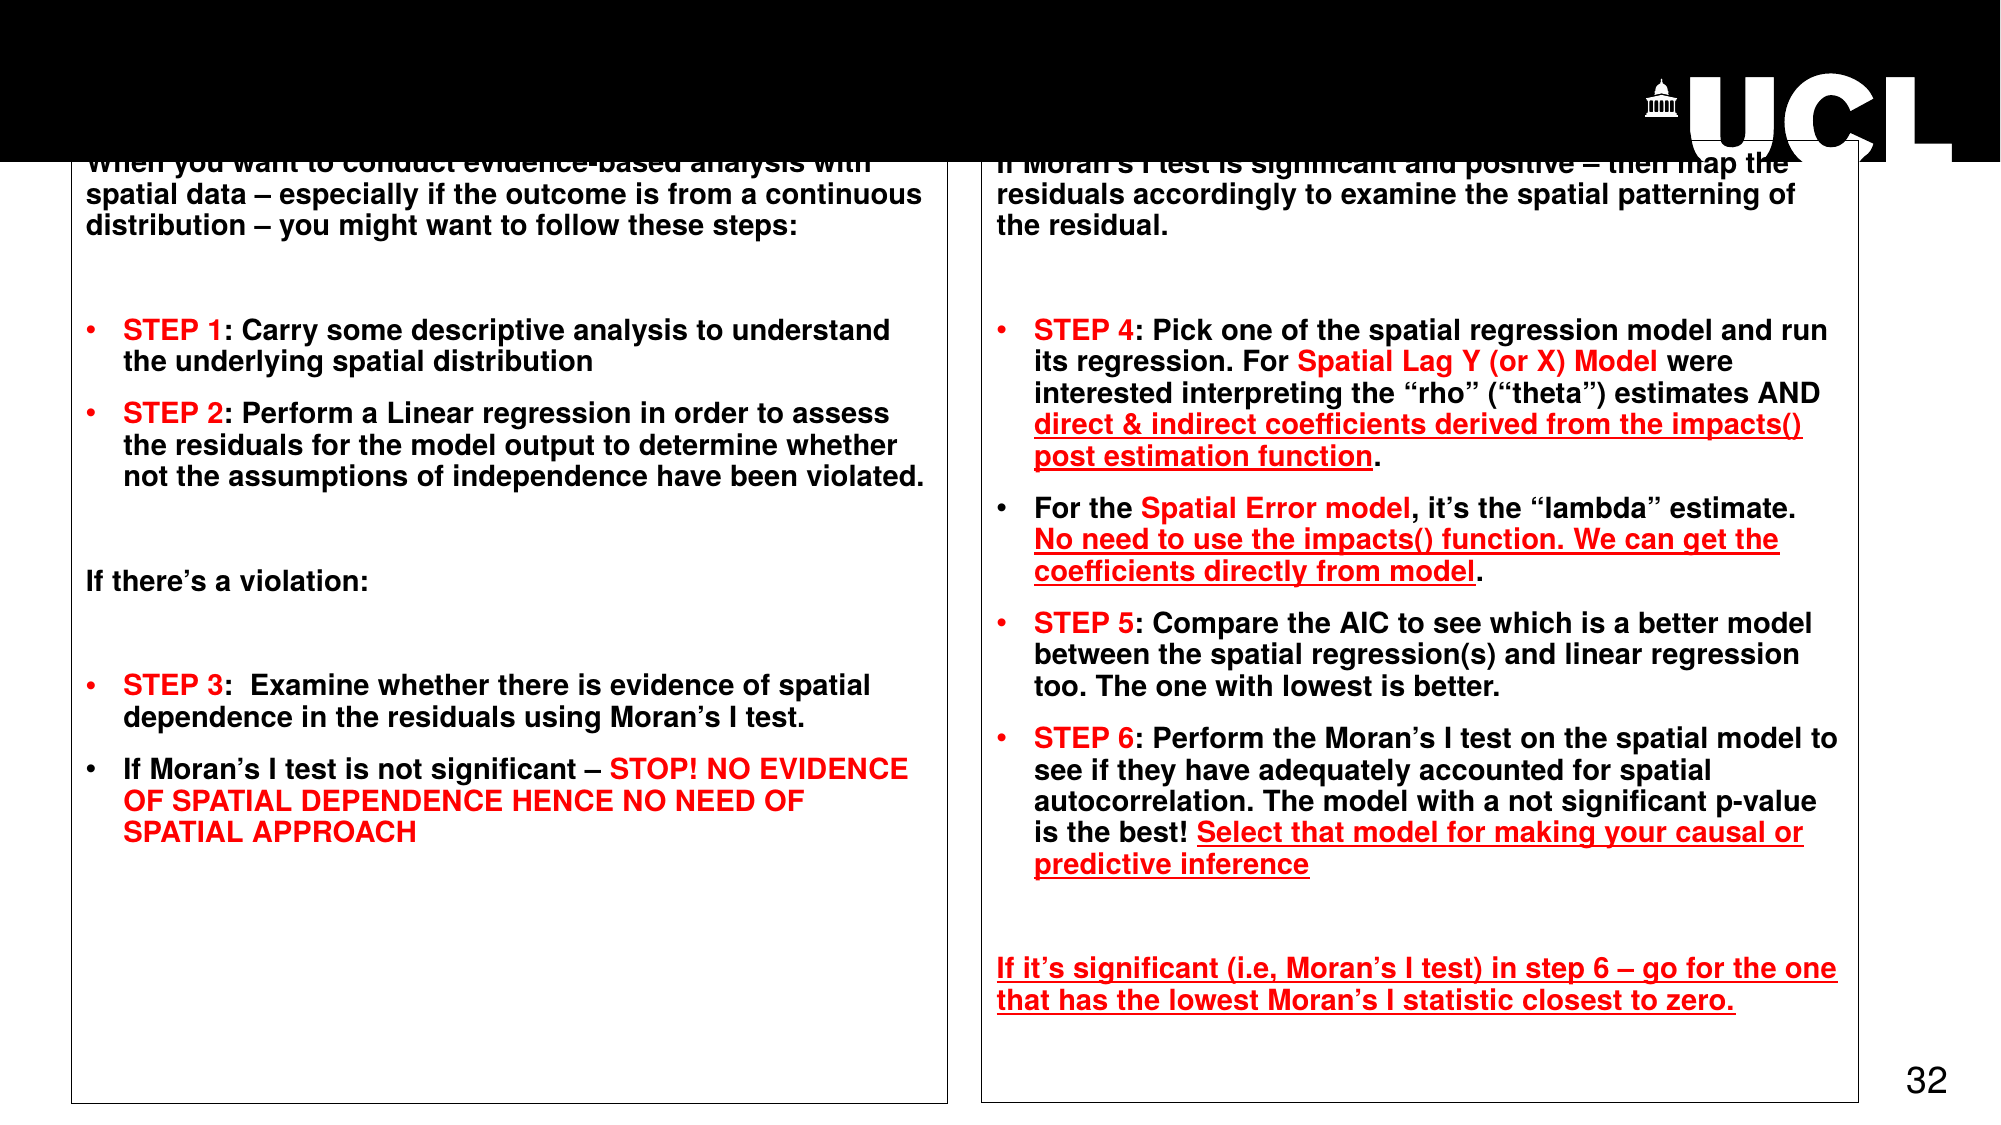

# Modelling process and model selection
When you want to conduct evidence-based analysis with spatial data – especially if the outcome is from a continuous distribution – you might want to follow these steps:

STEP 1: Carry some descriptive analysis to understand the underlying spatial distribution
STEP 2: Perform a Linear regression in order to assess the residuals for the model output to determine whether not the assumptions of independence have been violated.

If there’s a violation:

STEP 3:  Examine whether there is evidence of spatial dependence in the residuals using Moran’s I test.
If Moran’s I test is not significant – STOP! NO EVIDENCE OF SPATIAL DEPENDENCE HENCE NO NEED OF SPATIAL APPROACH
If Moran’s I test is significant and positive – then map the residuals accordingly to examine the spatial patterning of the residual.

STEP 4: Pick one of the spatial regression model and run its regression. For Spatial Lag Y (or X) Model were interested interpreting the “rho” (“theta”) estimates AND direct & indirect coefficients derived from the impacts() post estimation function.
For the Spatial Error model, it’s the “lambda” estimate. No need to use the impacts() function. We can get the coefficients directly from model.
STEP 5: Compare the AIC to see which is a better model between the spatial regression(s) and linear regression too. The one with lowest is better.
STEP 6: Perform the Moran’s I test on the spatial model to see if they have adequately accounted for spatial autocorrelation. The model with a not significant p-value is the best! Select that model for making your causal or predictive inference

If it’s significant (i.e, Moran’s I test) in step 6 – go for the one that has the lowest Moran’s I statistic closest to zero.

32